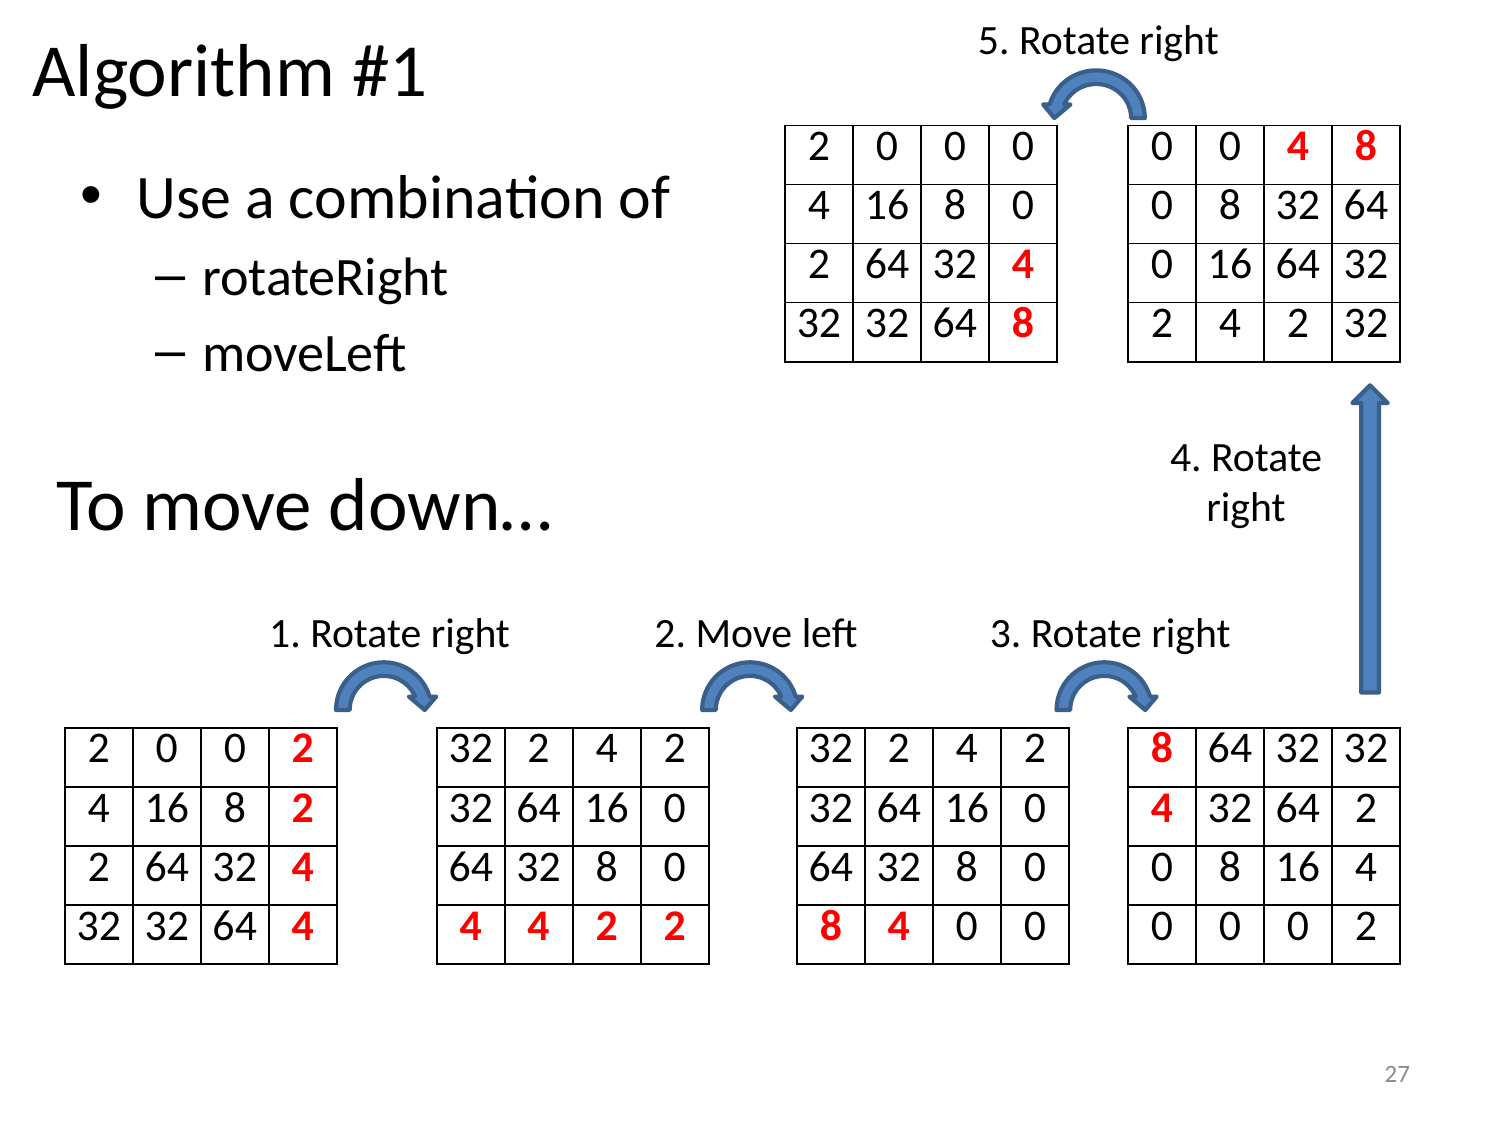

5. Rotate right
Algorithm #1

| 2 | 0 | 0 | 0 |
| --- | --- | --- | --- |
| 4 | 16 | 8 | 0 |
| 2 | 64 | 32 | 4 |
| 32 | 32 | 64 | 8 |
| 0 | 0 | 4 | 8 |
| --- | --- | --- | --- |
| 0 | 8 | 32 | 64 |
| 0 | 16 | 64 | 32 |
| 2 | 4 | 2 | 32 |
Use a combination of
rotateRight
moveLeft

4. Rotate right
To move down…
1. Rotate right
2. Move left
3. Rotate right

| 2 | 0 | 0 | 2 |
| --- | --- | --- | --- |
| 4 | 16 | 8 | 2 |
| 2 | 64 | 32 | 4 |
| 32 | 32 | 64 | 4 |
| 32 | 2 | 4 | 2 |
| --- | --- | --- | --- |
| 32 | 64 | 16 | 0 |
| 64 | 32 | 8 | 0 |
| 4 | 4 | 2 | 2 |
| 32 | 2 | 4 | 2 |
| --- | --- | --- | --- |
| 32 | 64 | 16 | 0 |
| 64 | 32 | 8 | 0 |
| 8 | 4 | 0 | 0 |
| 8 | 64 | 32 | 32 |
| --- | --- | --- | --- |
| 4 | 32 | 64 | 2 |
| 0 | 8 | 16 | 4 |
| 0 | 0 | 0 | 2 |
27